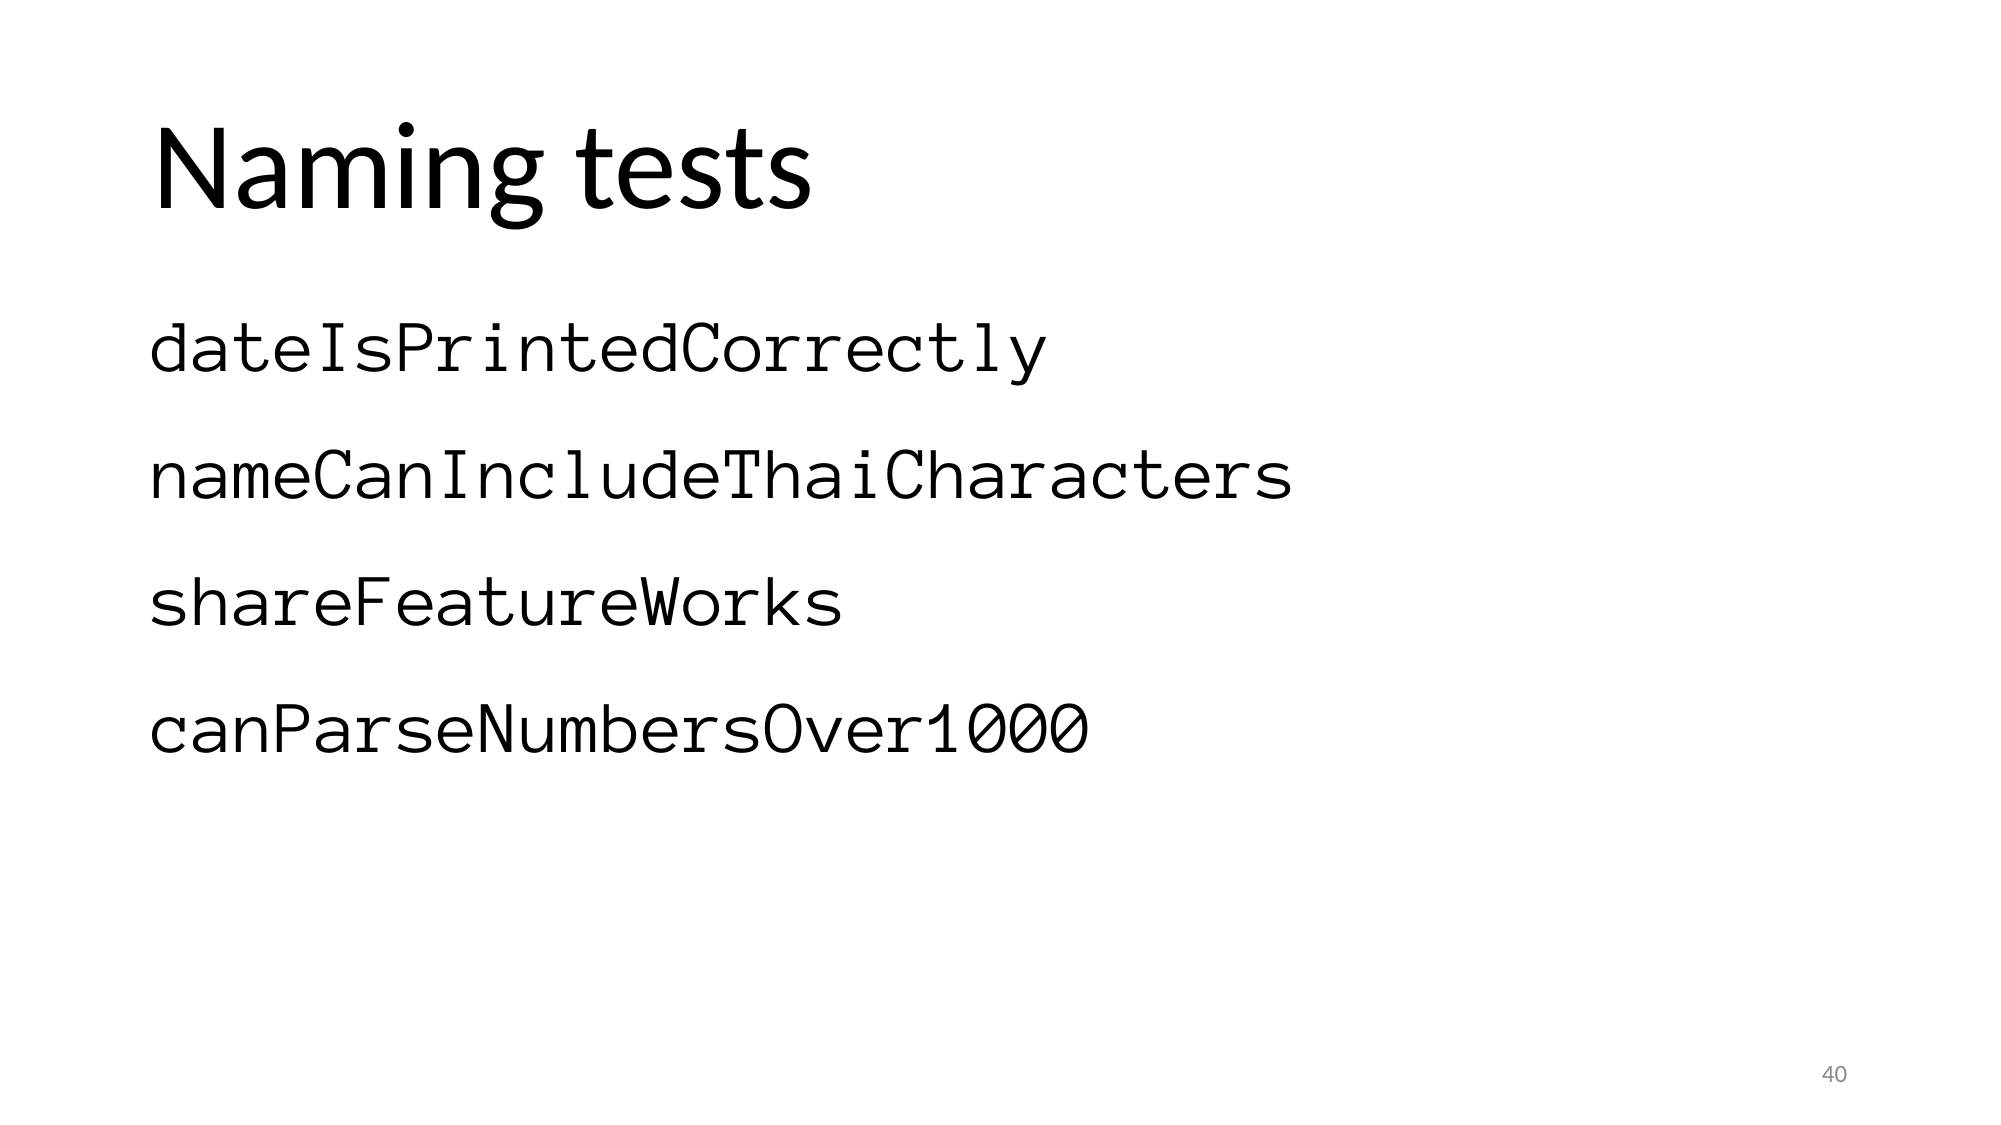

# Naming tests
dateIsPrintedCorrectly
nameCanIncludeThaiCharacters
shareFeatureWorks
canParseNumbersOver1000
40